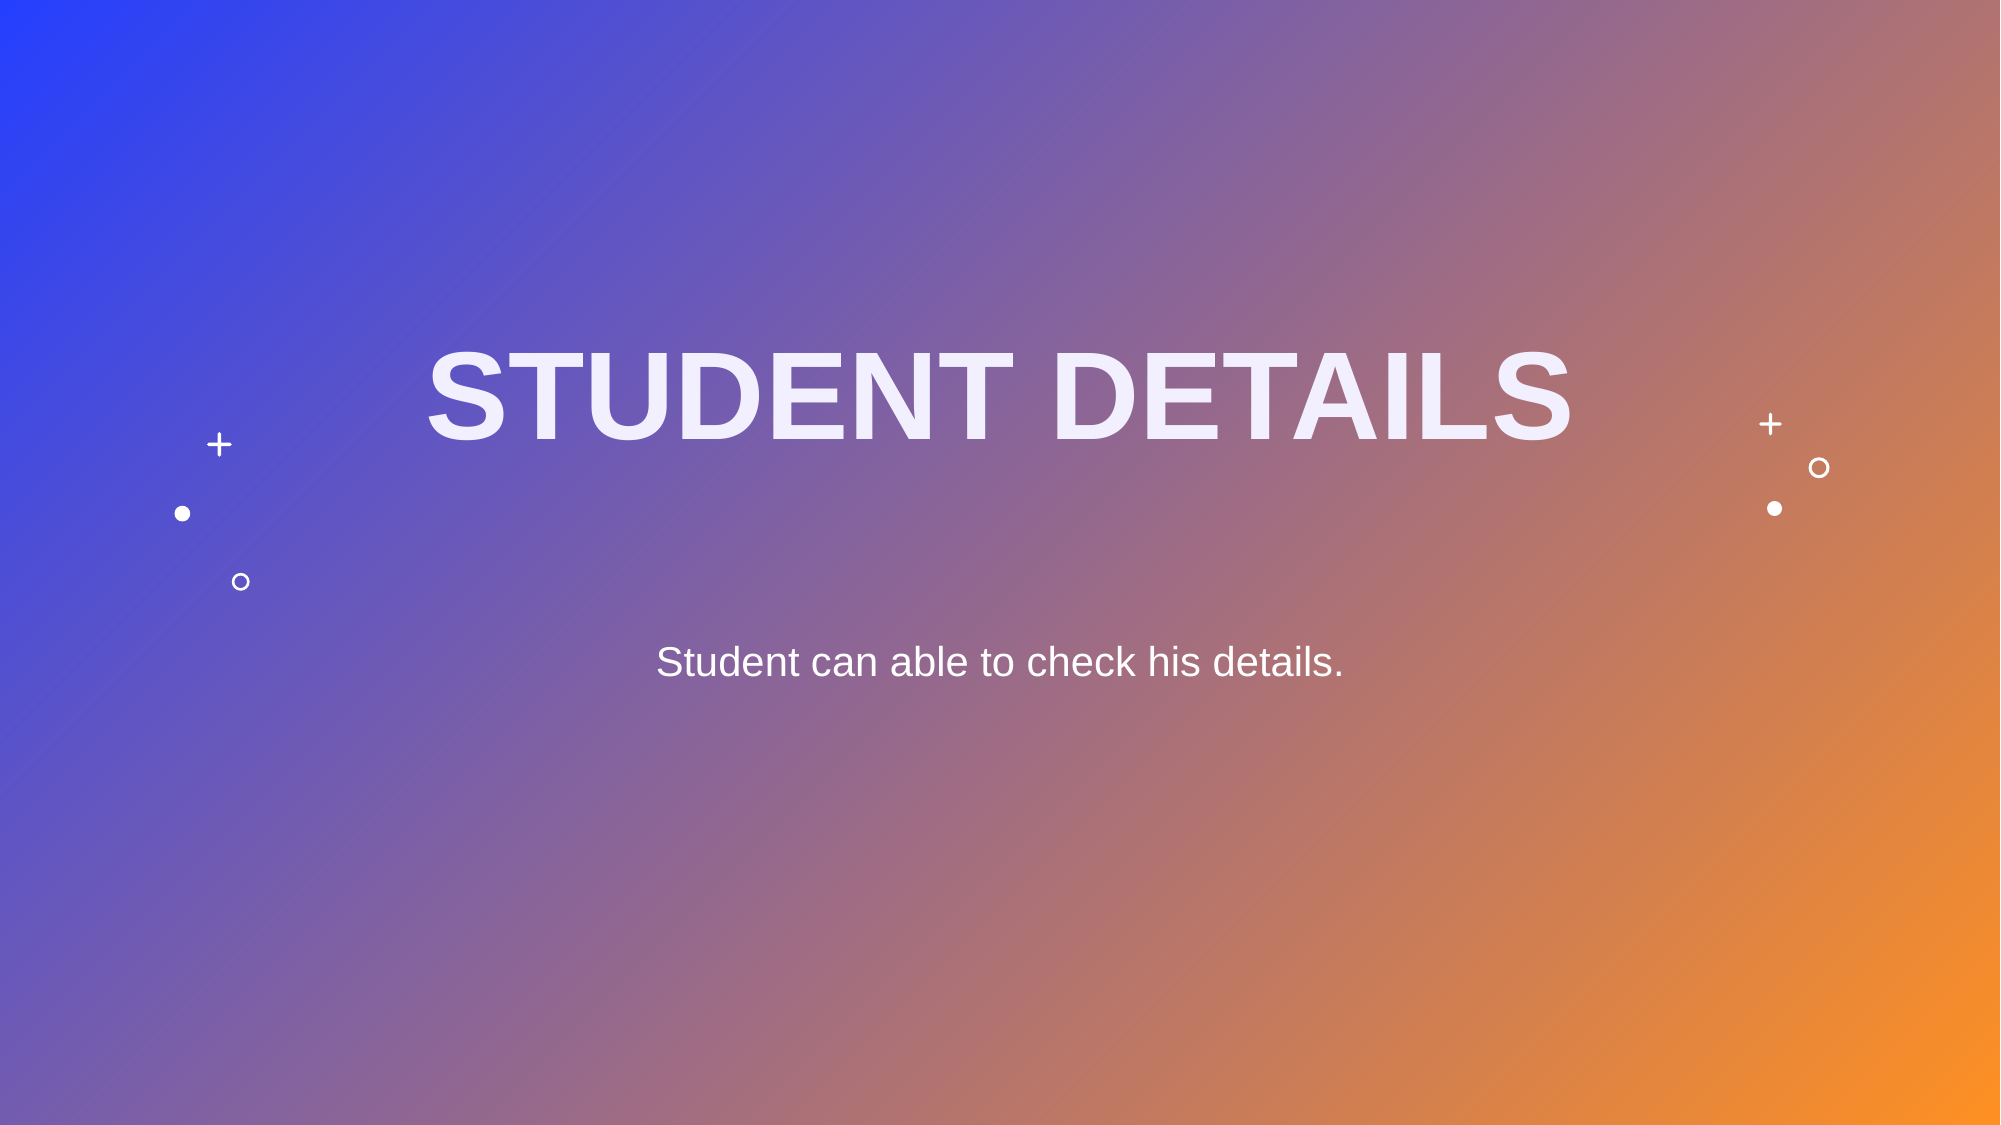

# Student details
Student can able to check his details.